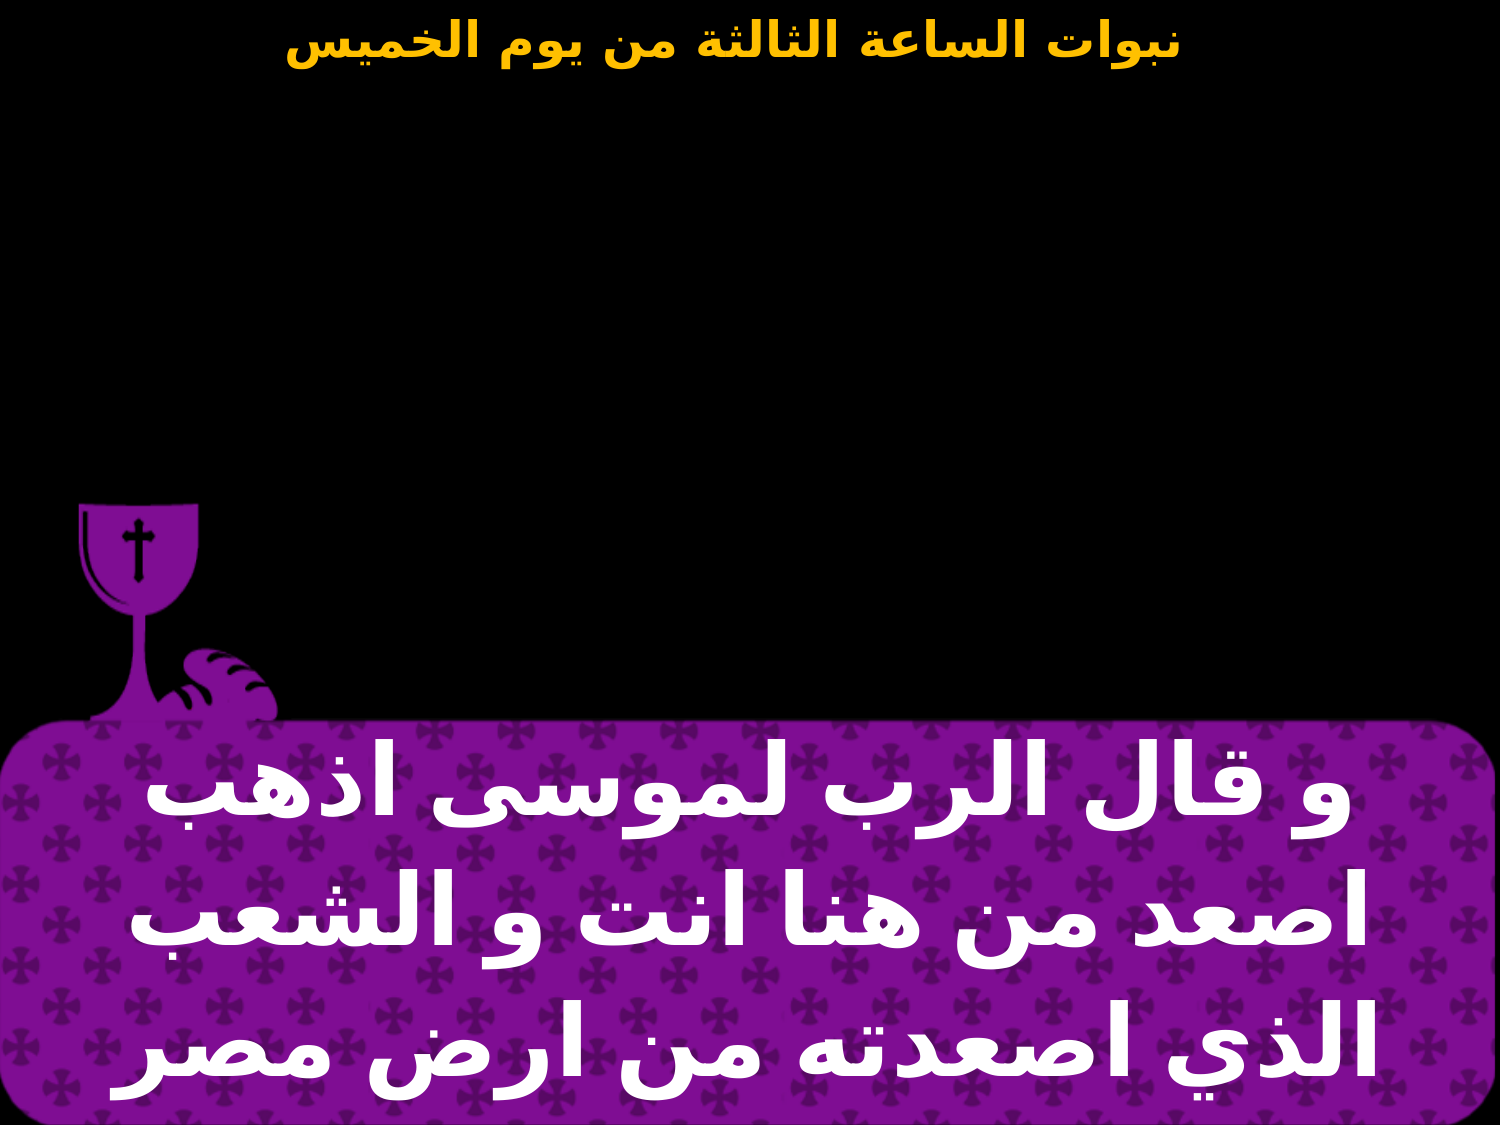

| و قال الرب لموسى اذهب اصعد من هنا انت و الشعب الذي اصعدته من ارض مصر |
| --- |